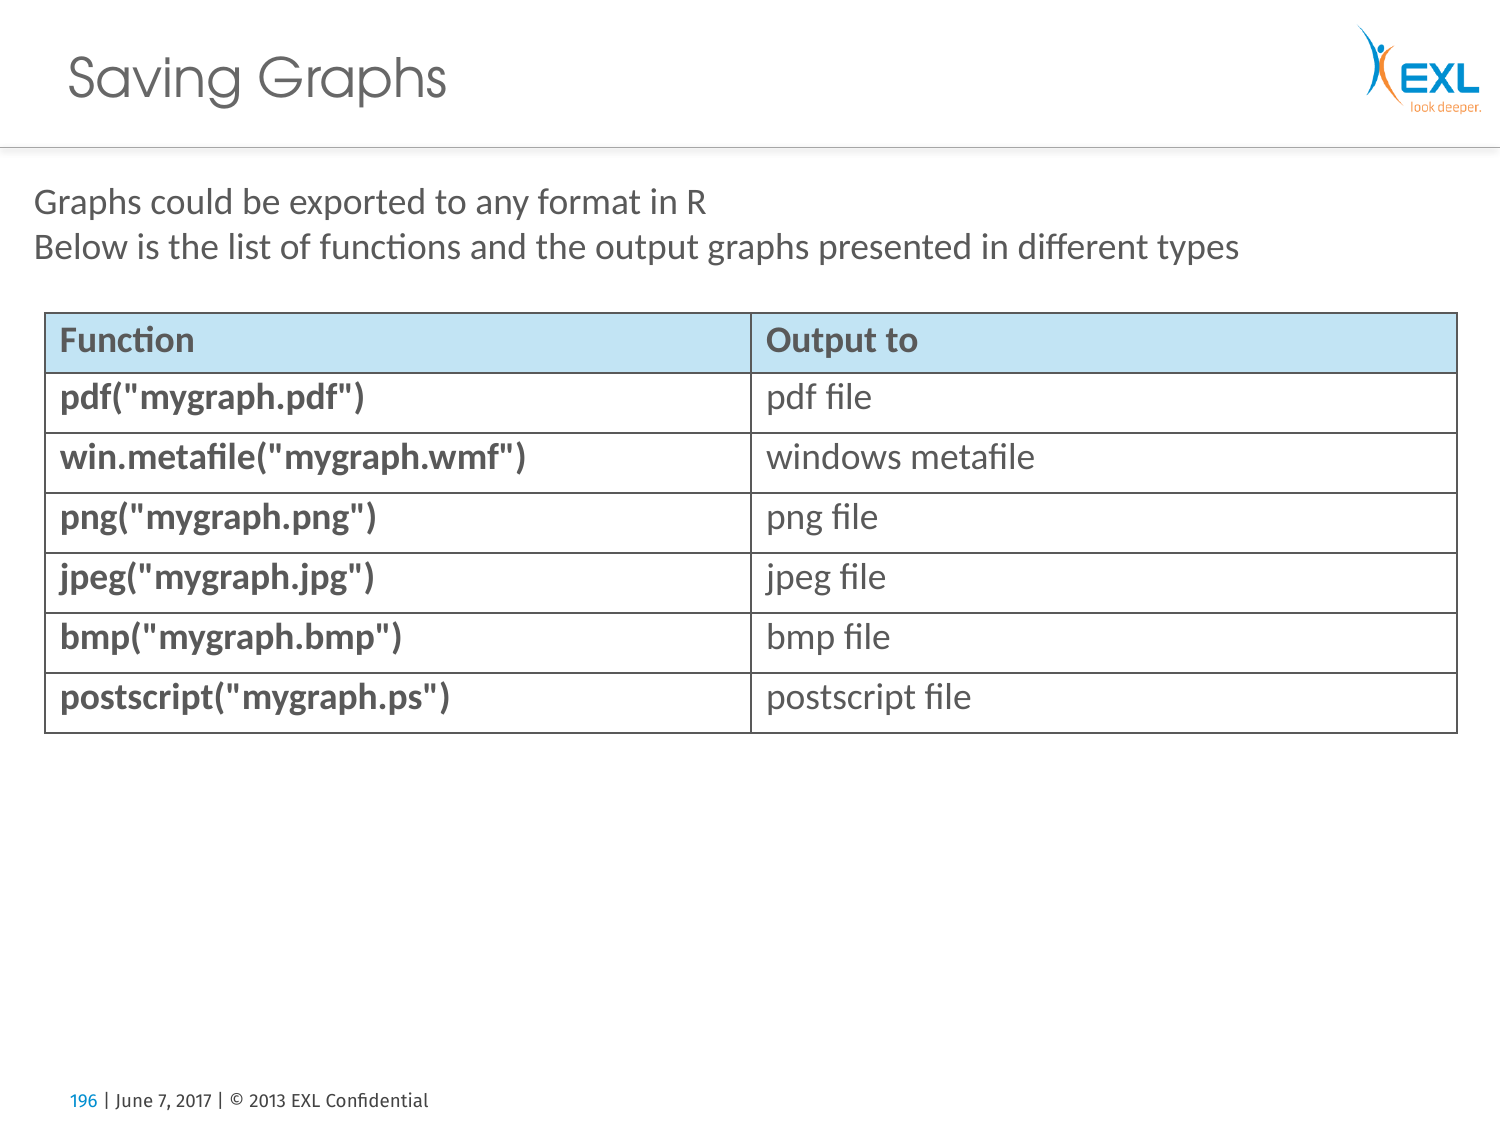

# Saving Graphs
Graphs could be exported to any format in R
Below is the list of functions and the output graphs presented in different types
| Function | Output to |
| --- | --- |
| pdf("mygraph.pdf") | pdf file |
| win.metafile("mygraph.wmf") | windows metafile |
| png("mygraph.png") | png file |
| jpeg("mygraph.jpg") | jpeg file |
| bmp("mygraph.bmp") | bmp file |
| postscript("mygraph.ps") | postscript file |